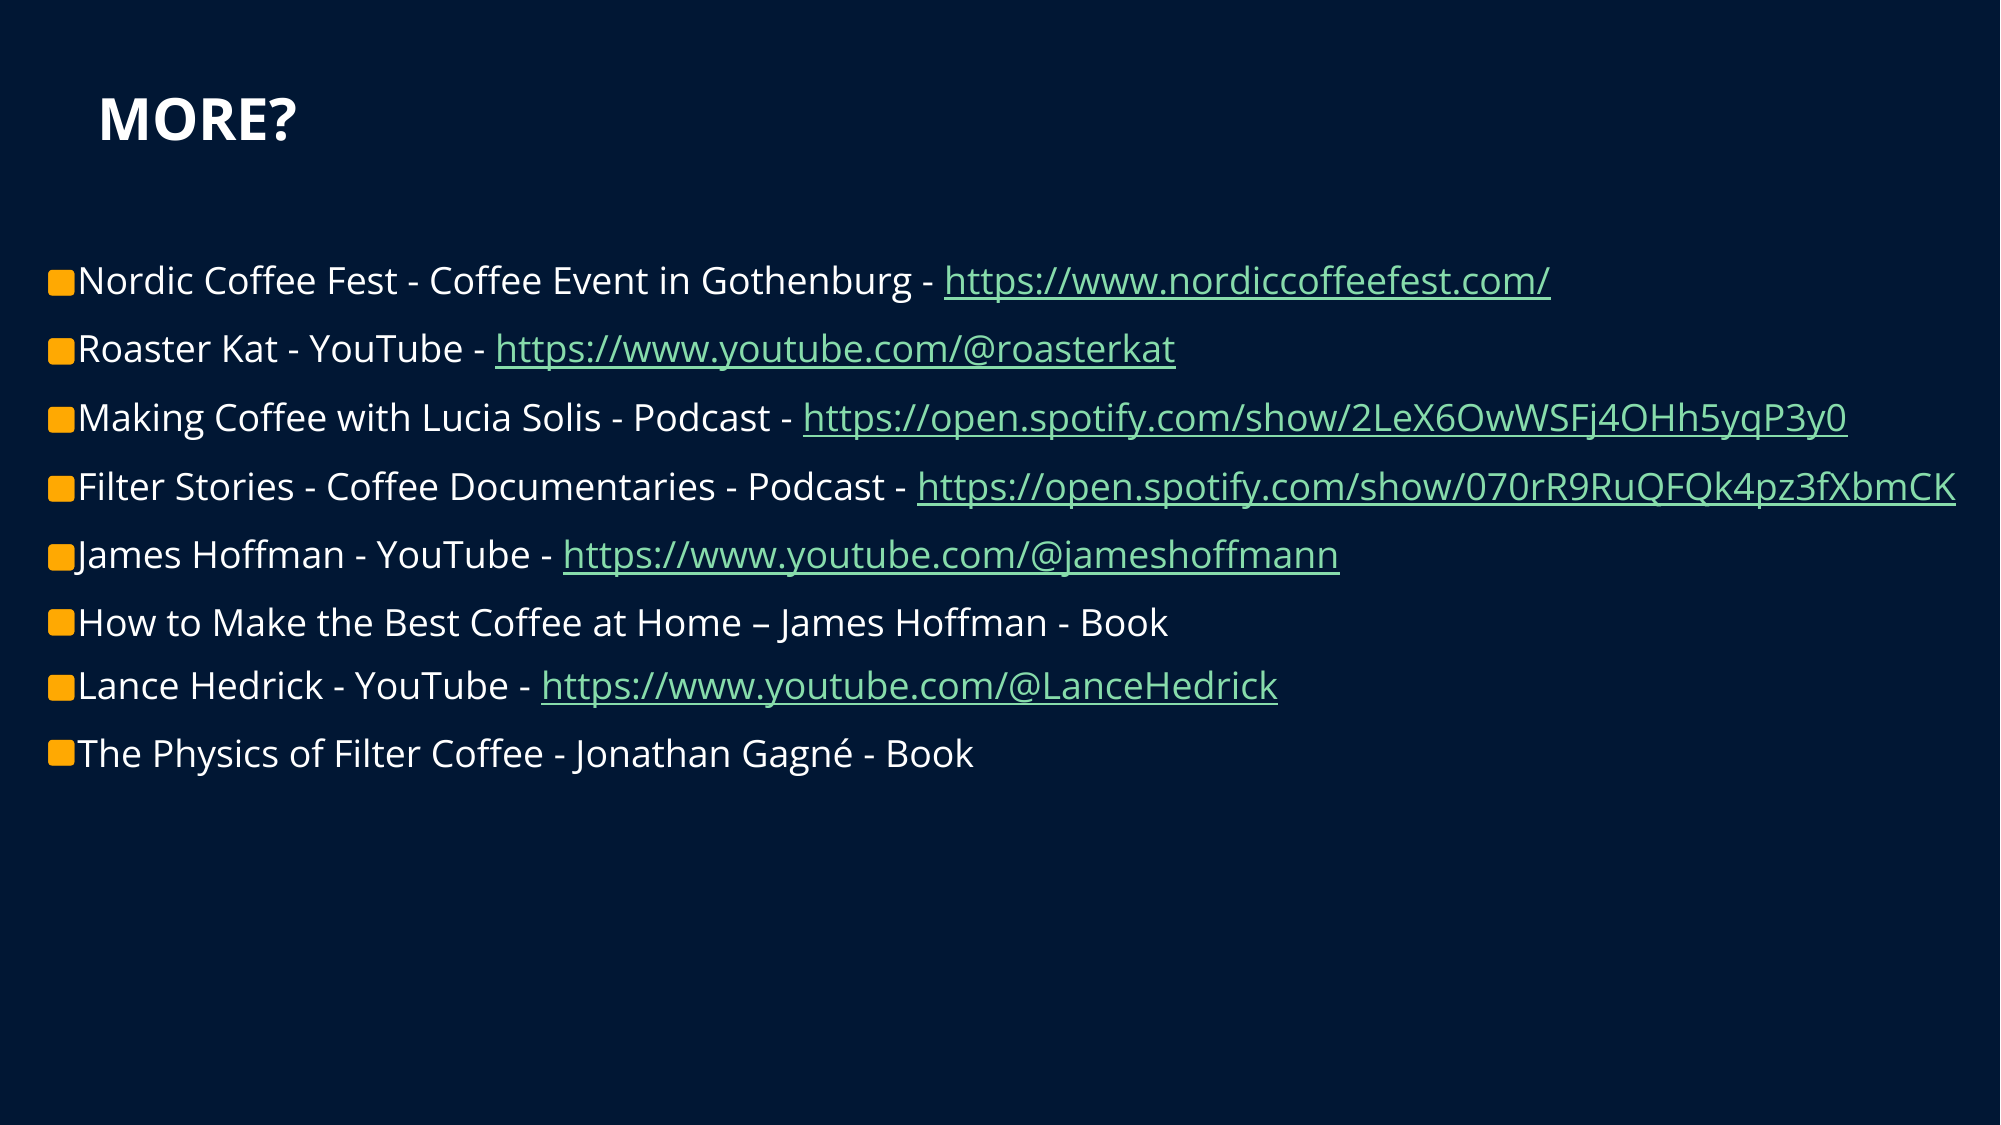

# More?
Nordic Coffee Fest - Coffee Event in Gothenburg - https://www.nordiccoffeefest.com/
Roaster Kat - YouTube - https://www.youtube.com/@roasterkat
Making Coffee with Lucia Solis - Podcast - https://open.spotify.com/show/2LeX6OwWSFj4OHh5yqP3y0
Filter Stories - Coffee Documentaries - Podcast - https://open.spotify.com/show/070rR9RuQFQk4pz3fXbmCK
James Hoffman - YouTube - https://www.youtube.com/@jameshoffmann
How to Make the Best Coffee at Home – James Hoffman - Book
Lance Hedrick - YouTube - https://www.youtube.com/@LanceHedrick
The Physics of Filter Coffee - Jonathan Gagné - Book